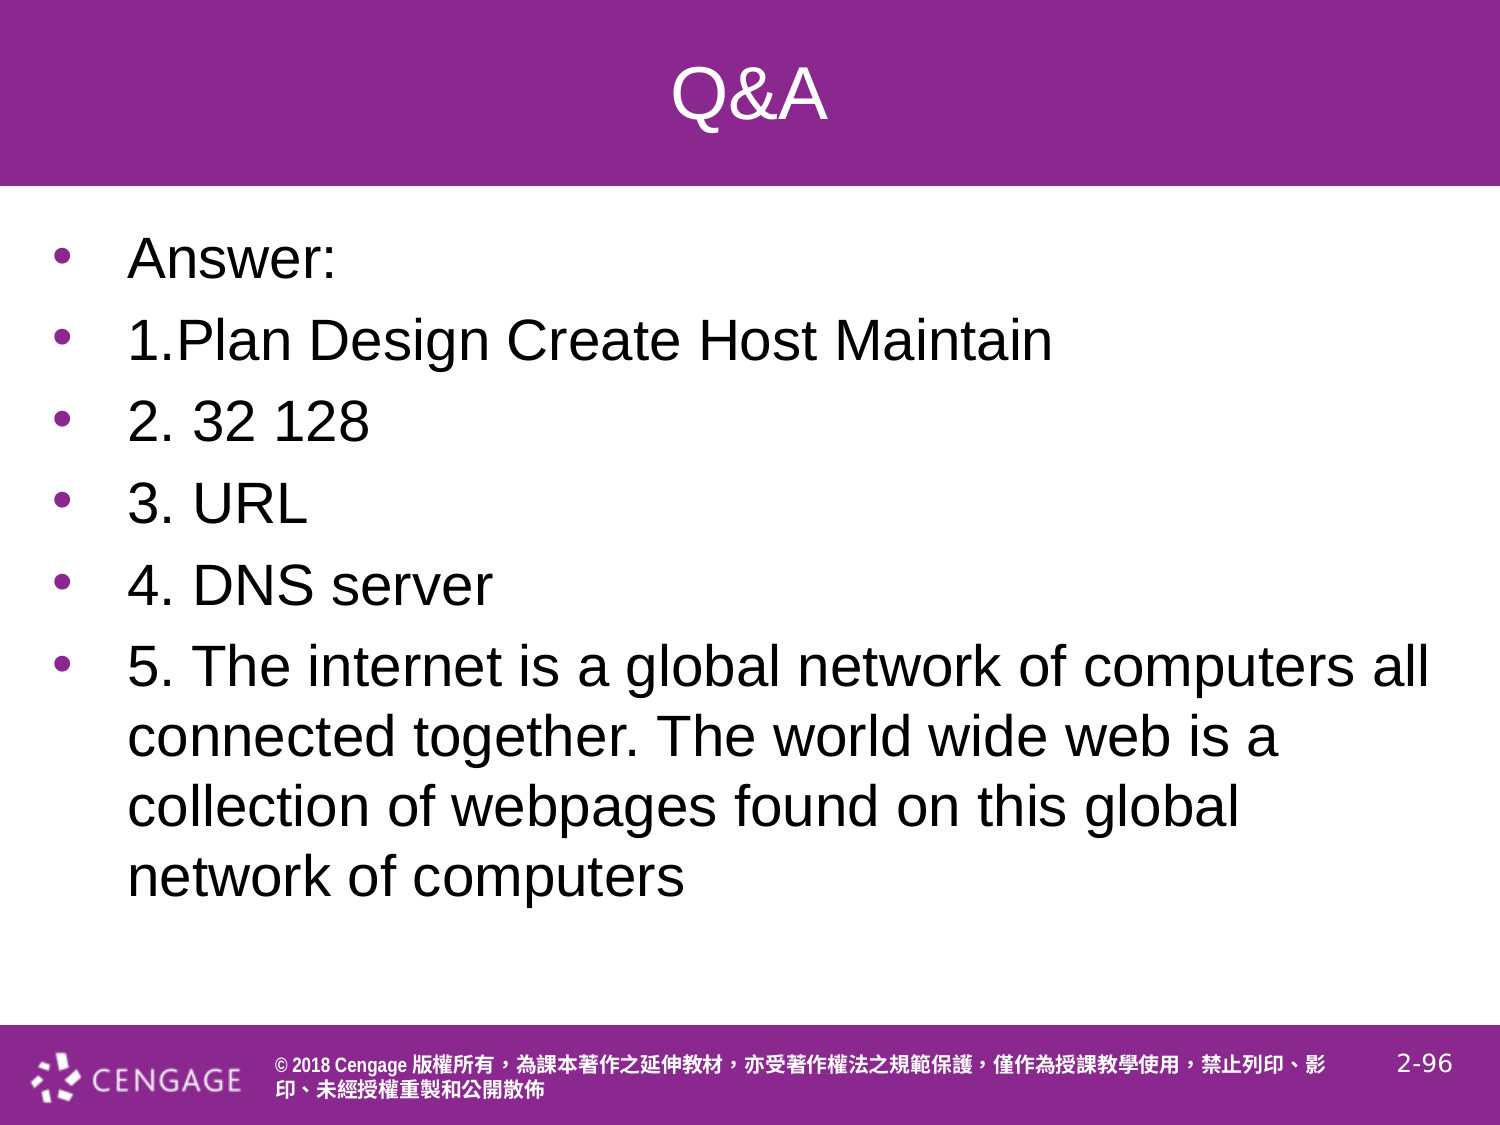

# Q&A
Answer:
1.Plan Design Create Host Maintain
2. 32 128
3. URL
4. DNS server
5. The internet is a global network of computers all connected together. The world wide web is a collection of webpages found on this global network of computers